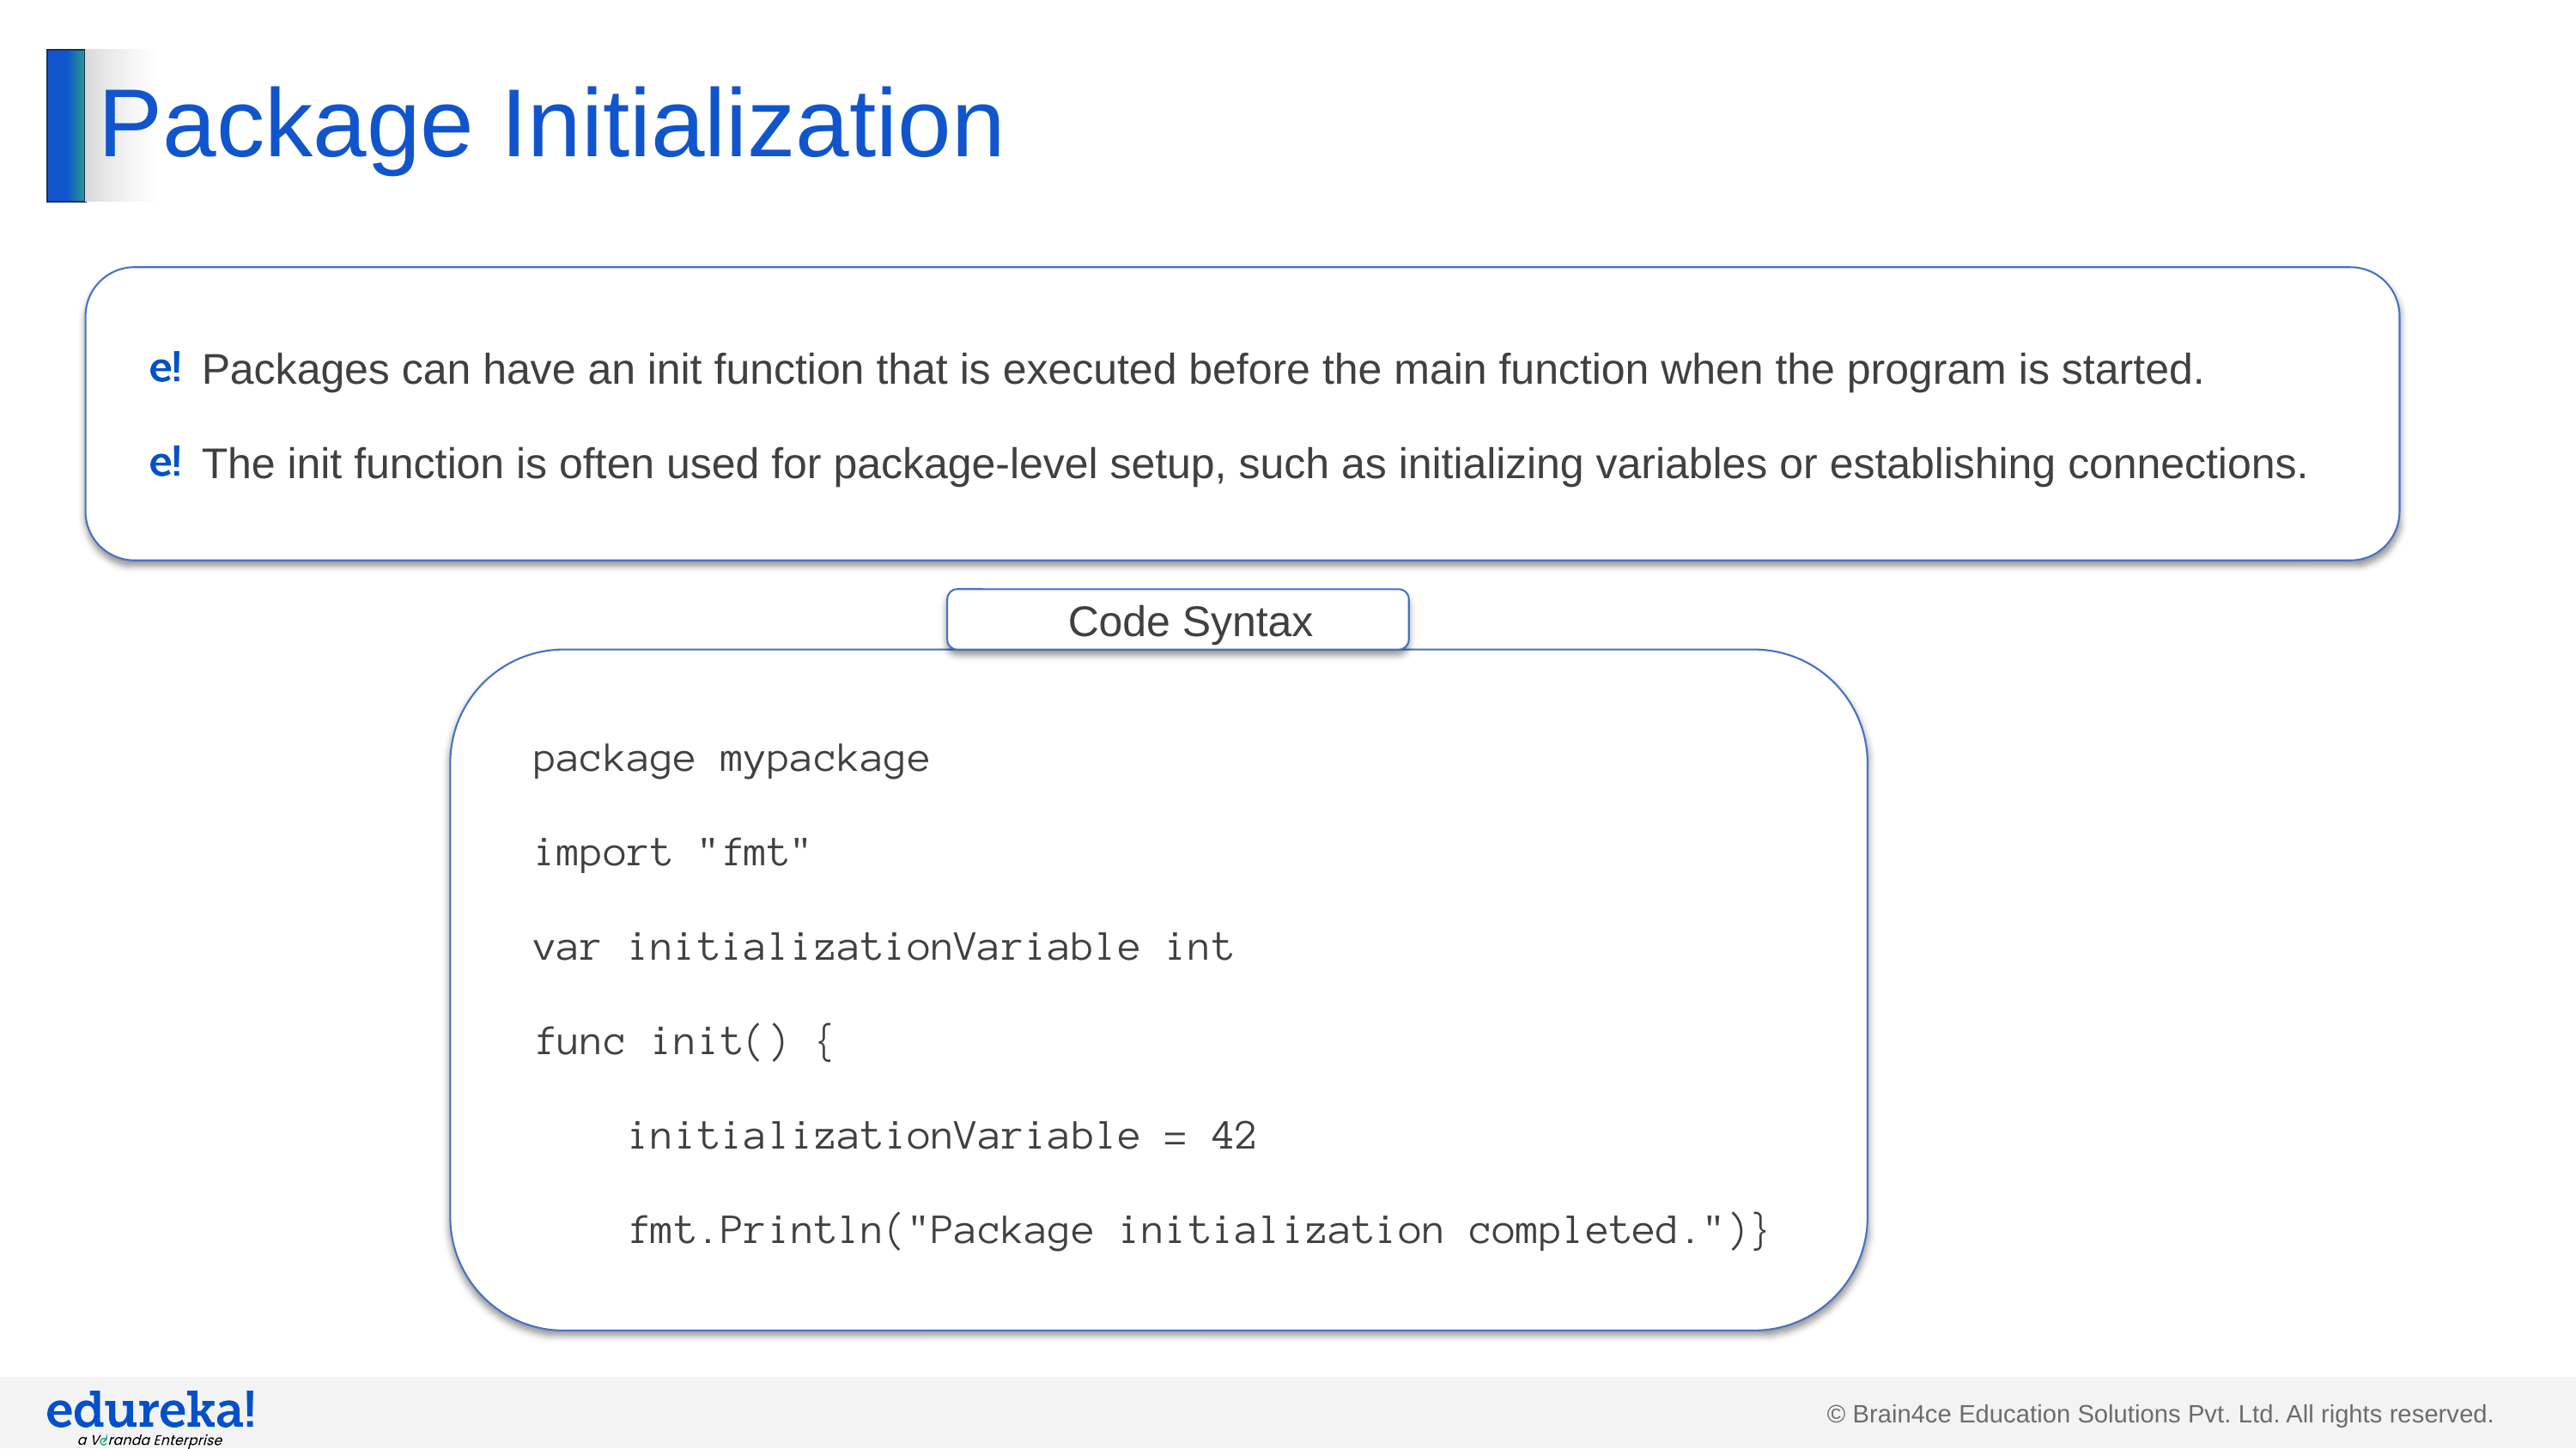

# Package Initialization
Packages can have an init function that is executed before the main function when the program is started.
The init function is often used for package-level setup, such as initializing variables or establishing connections.
Code Syntax
package mypackage
import "fmt"
var initializationVariable int
func init() {
    initializationVariable = 42
    fmt.Println("Package initialization completed.")}